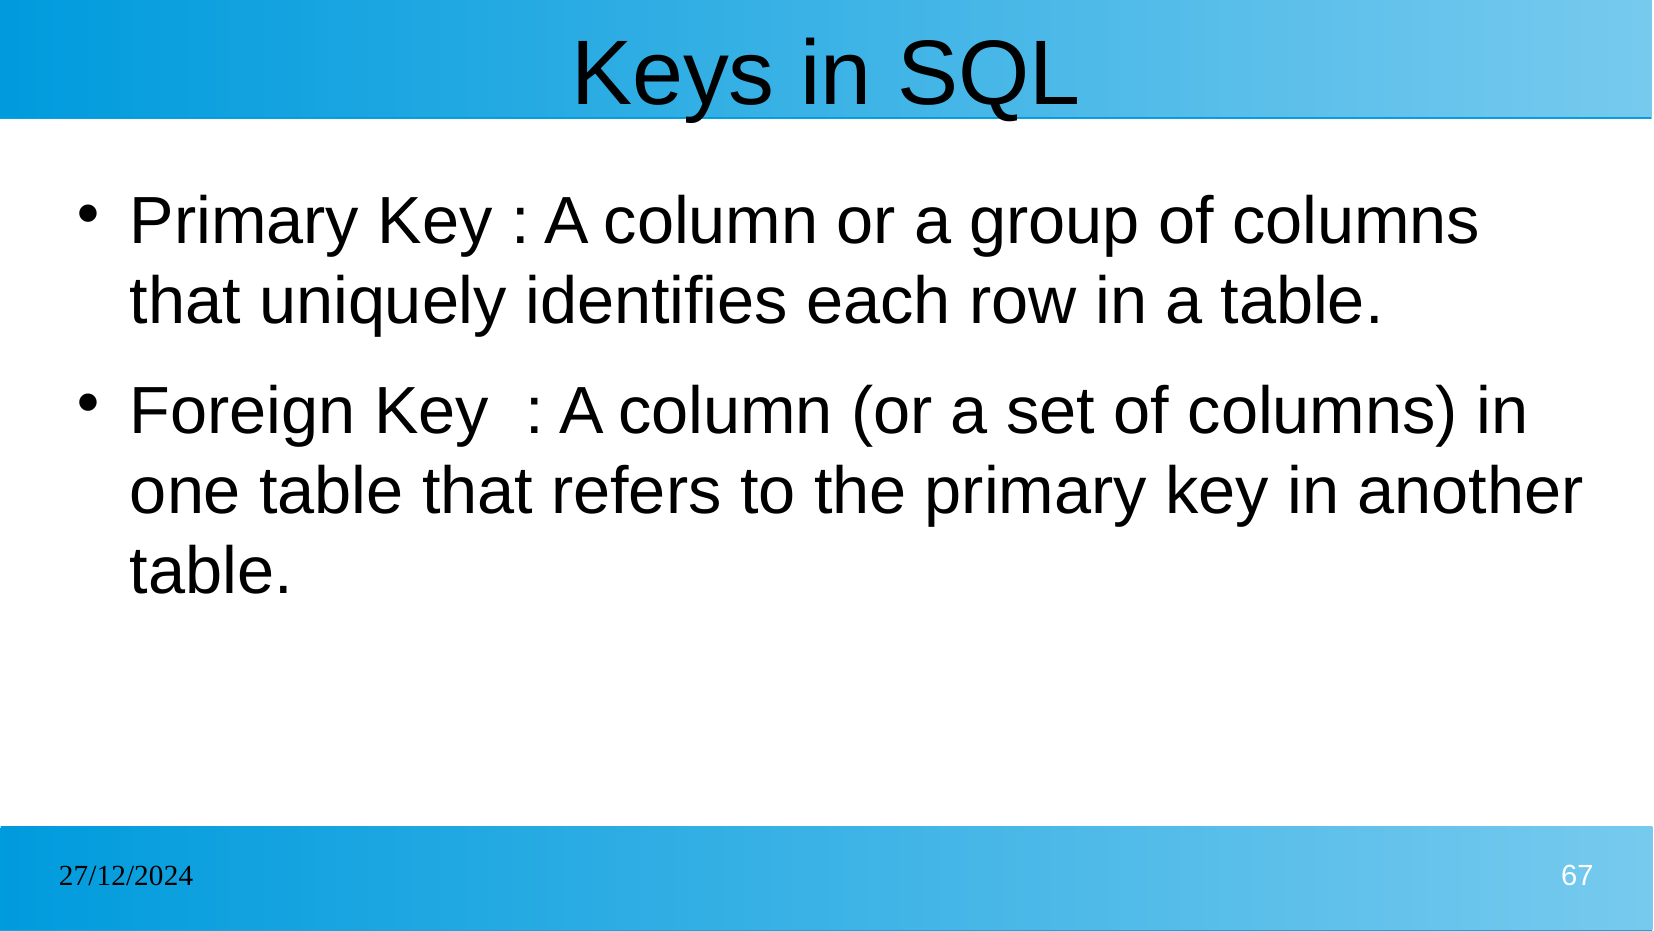

# Keys in SQL
Primary Key : A column or a group of columns that uniquely identifies each row in a table.
Foreign Key  : A column (or a set of columns) in one table that refers to the primary key in another table.
27/12/2024
67